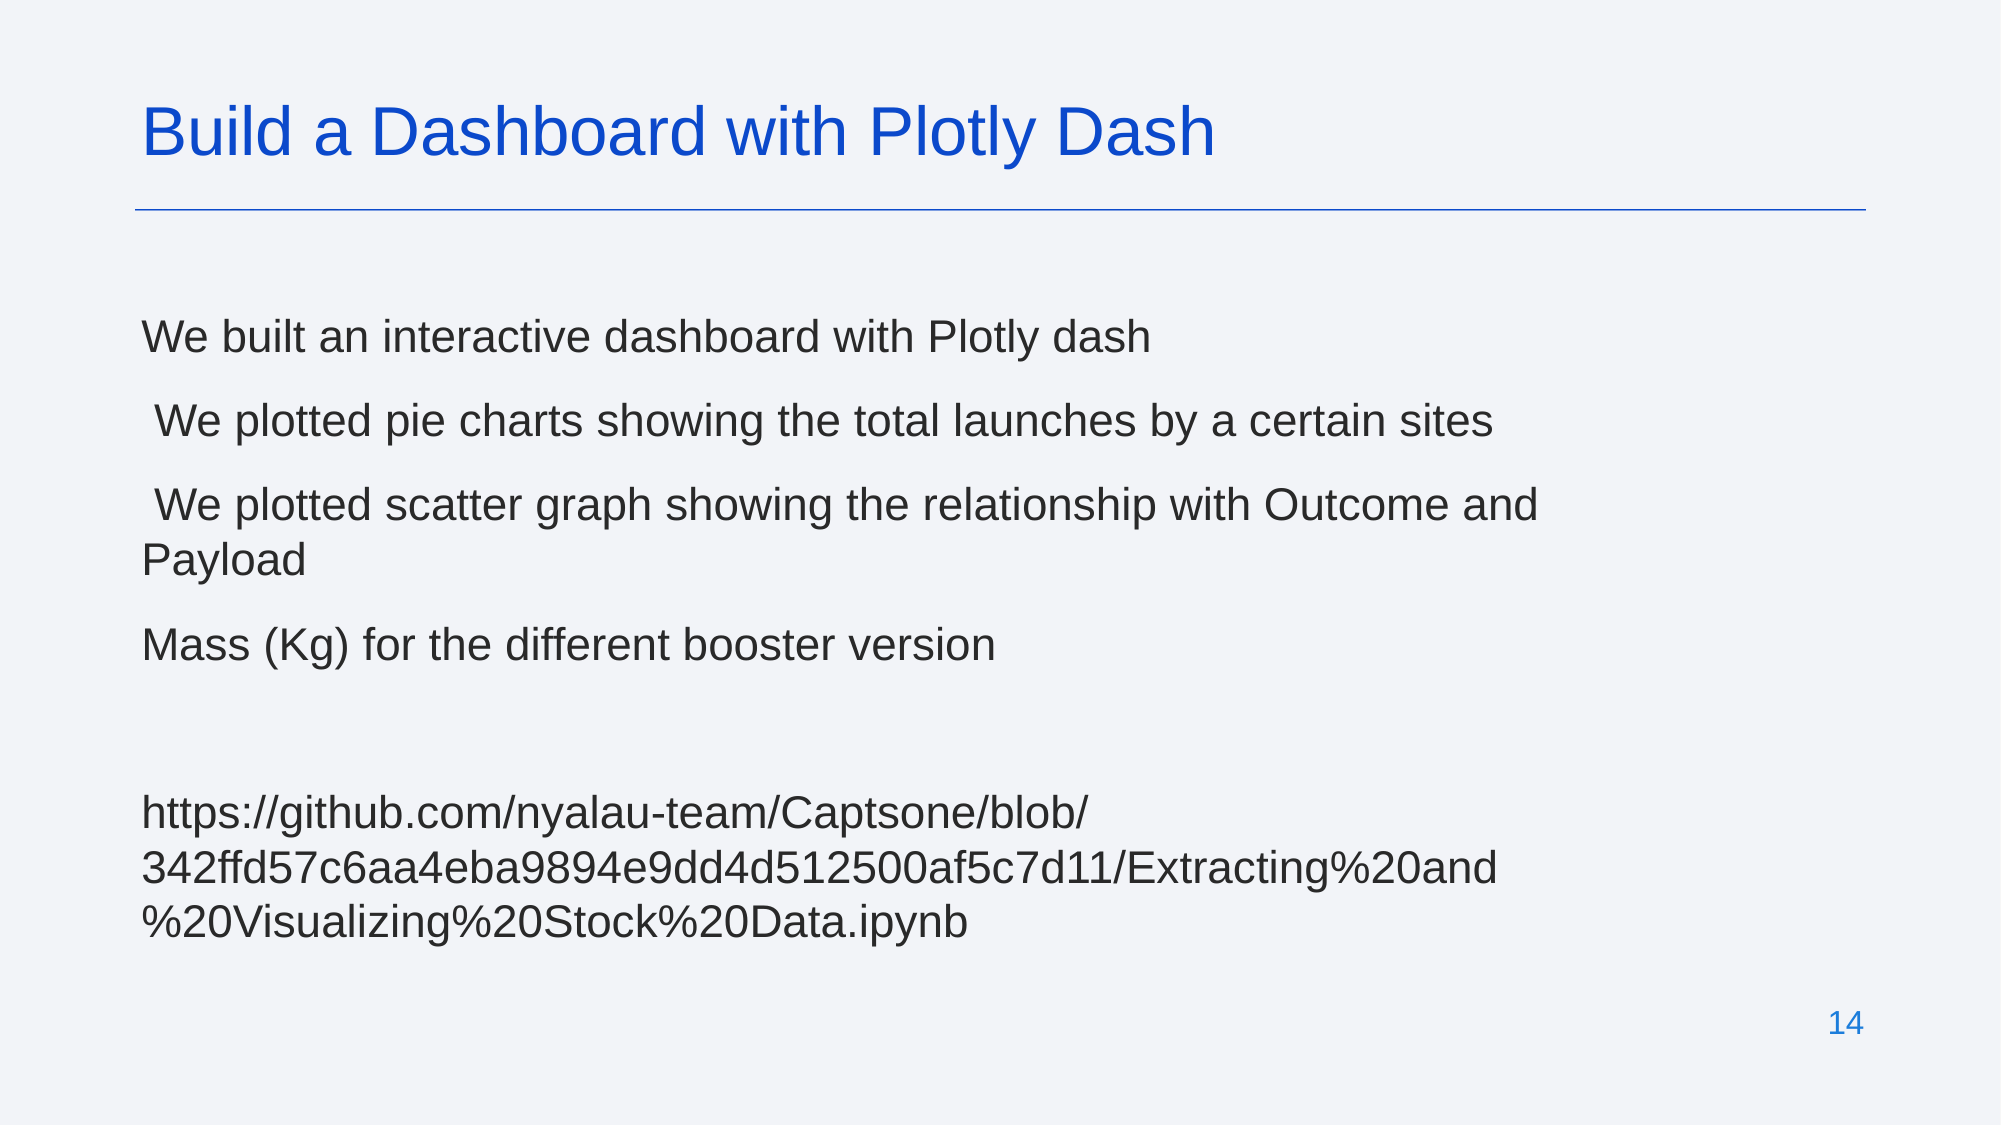

Build a Dashboard with Plotly Dash
We built an interactive dashboard with Plotly dash
 We plotted pie charts showing the total launches by a certain sites
 We plotted scatter graph showing the relationship with Outcome and Payload
Mass (Kg) for the different booster version

https://github.com/nyalau-team/Captsone/blob/342ffd57c6aa4eba9894e9dd4d512500af5c7d11/Extracting%20and%20Visualizing%20Stock%20Data.ipynb
14